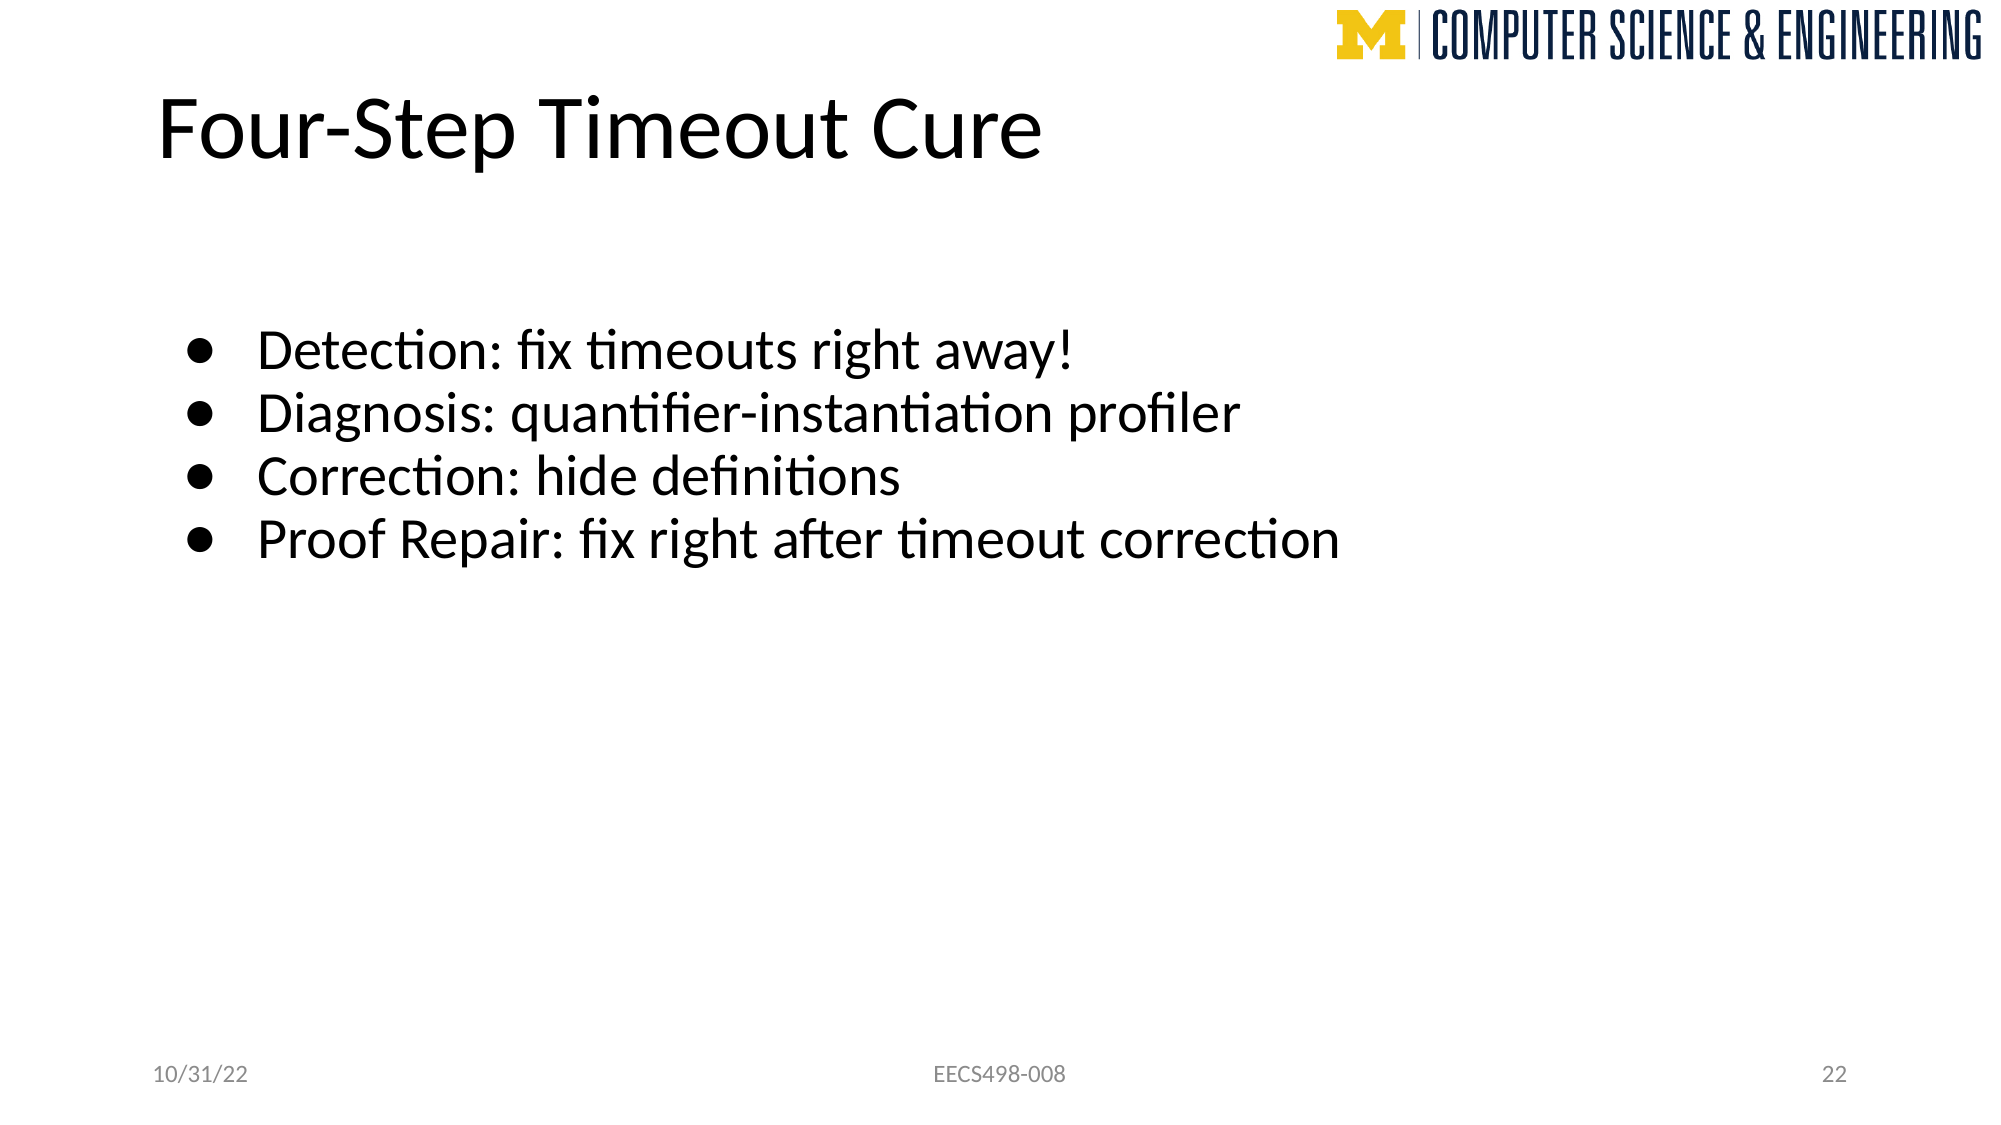

# Four-Step Timeout Cure
Detection: fix timeouts right away!
Diagnosis: quantifier-instantiation profiler
Correction: hide definitions
Proof Repair: fix right after timeout correction
10/31/22
EECS498-008
22